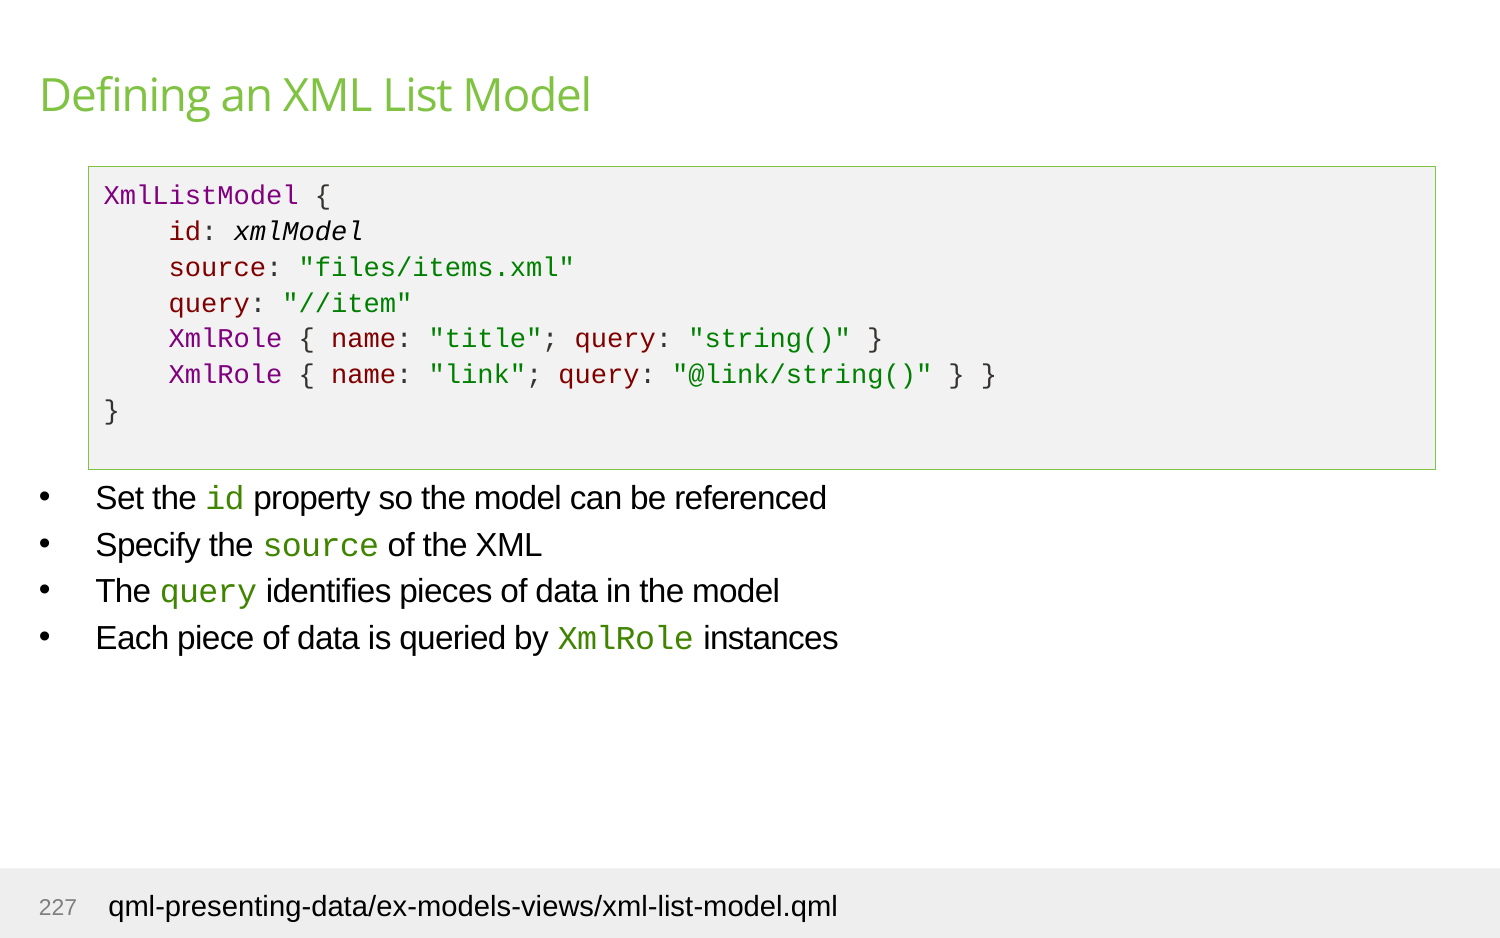

# Defining an XML List Model
XmlListModel {
    id: xmlModel
    source: "files/items.xml"
    query: "//item"
    XmlRole { name: "title"; query: "string()" }
    XmlRole { name: "link"; query: "@link/string()" } }
}
Set the id property so the model can be referenced
Specify the source of the XML
The query identifies pieces of data in the model
Each piece of data is queried by XmlRole instances
227
qml-presenting-data/ex-models-views/xml-list-model.qml